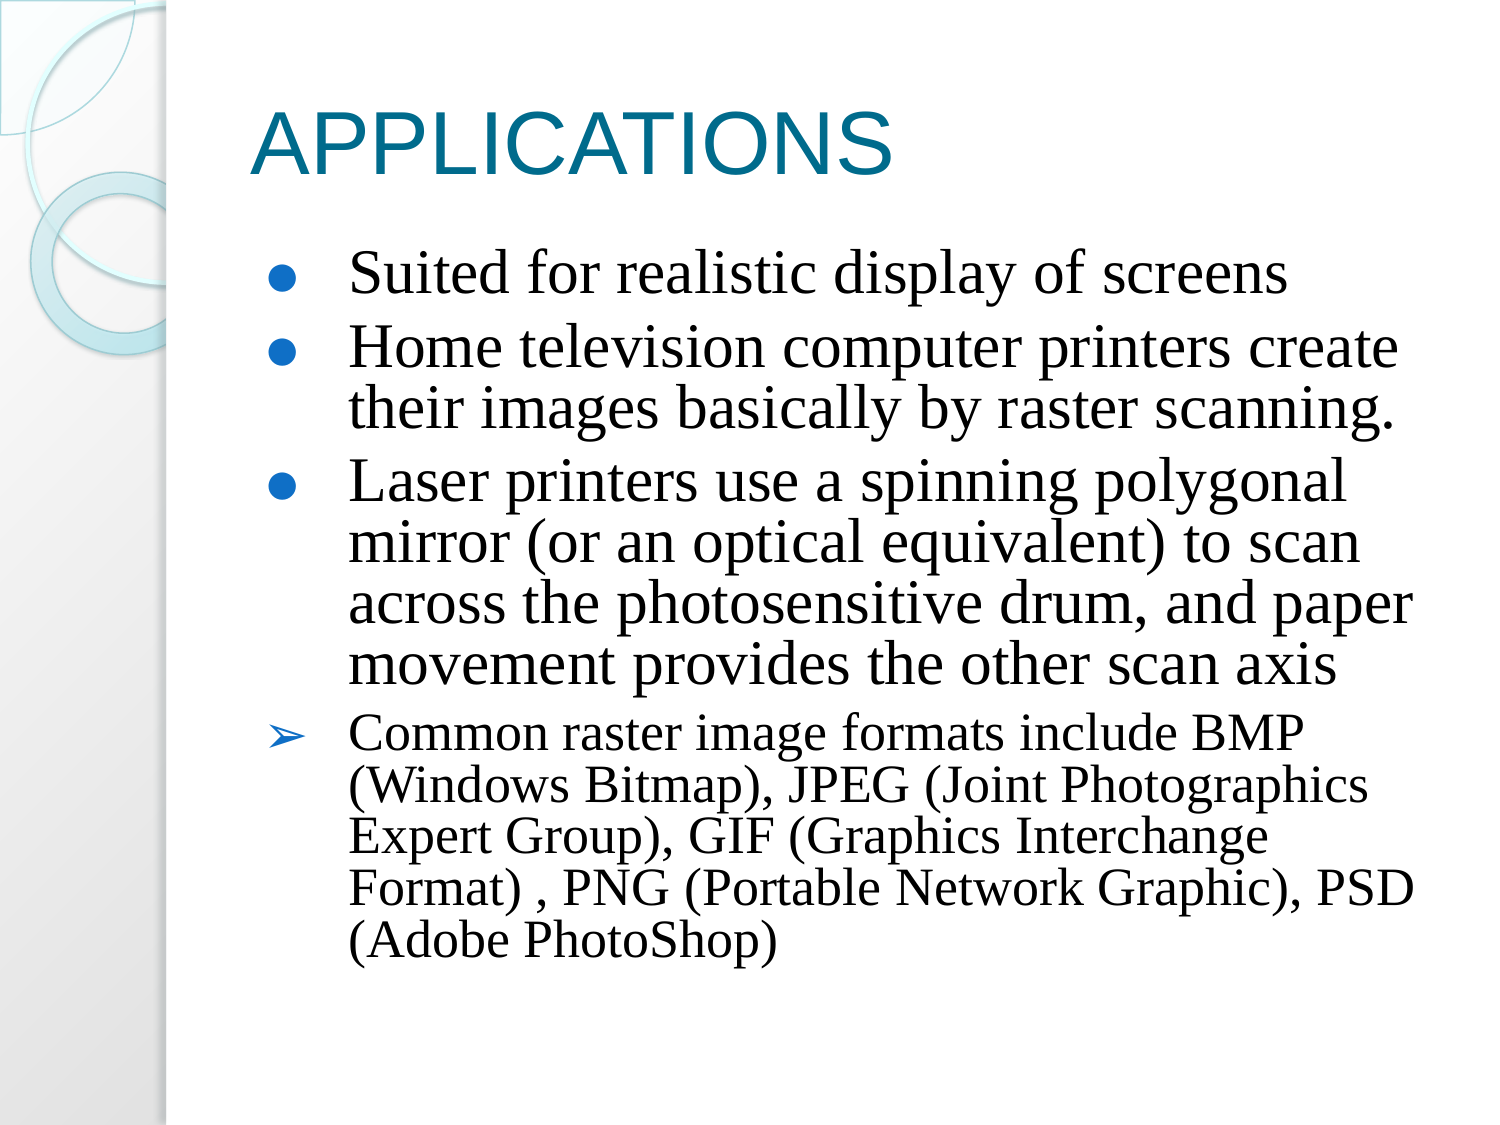

# APPLICATIONS
Suited for realistic display of screens
Home television computer printers create their images basically by raster scanning.
Laser printers use a spinning polygonal mirror (or an optical equivalent) to scan across the photosensitive drum, and paper movement provides the other scan axis
Common raster image formats include BMP (Windows Bitmap), JPEG (Joint Photographics Expert Group), GIF (Graphics Interchange Format) , PNG (Portable Network Graphic), PSD (Adobe PhotoShop)